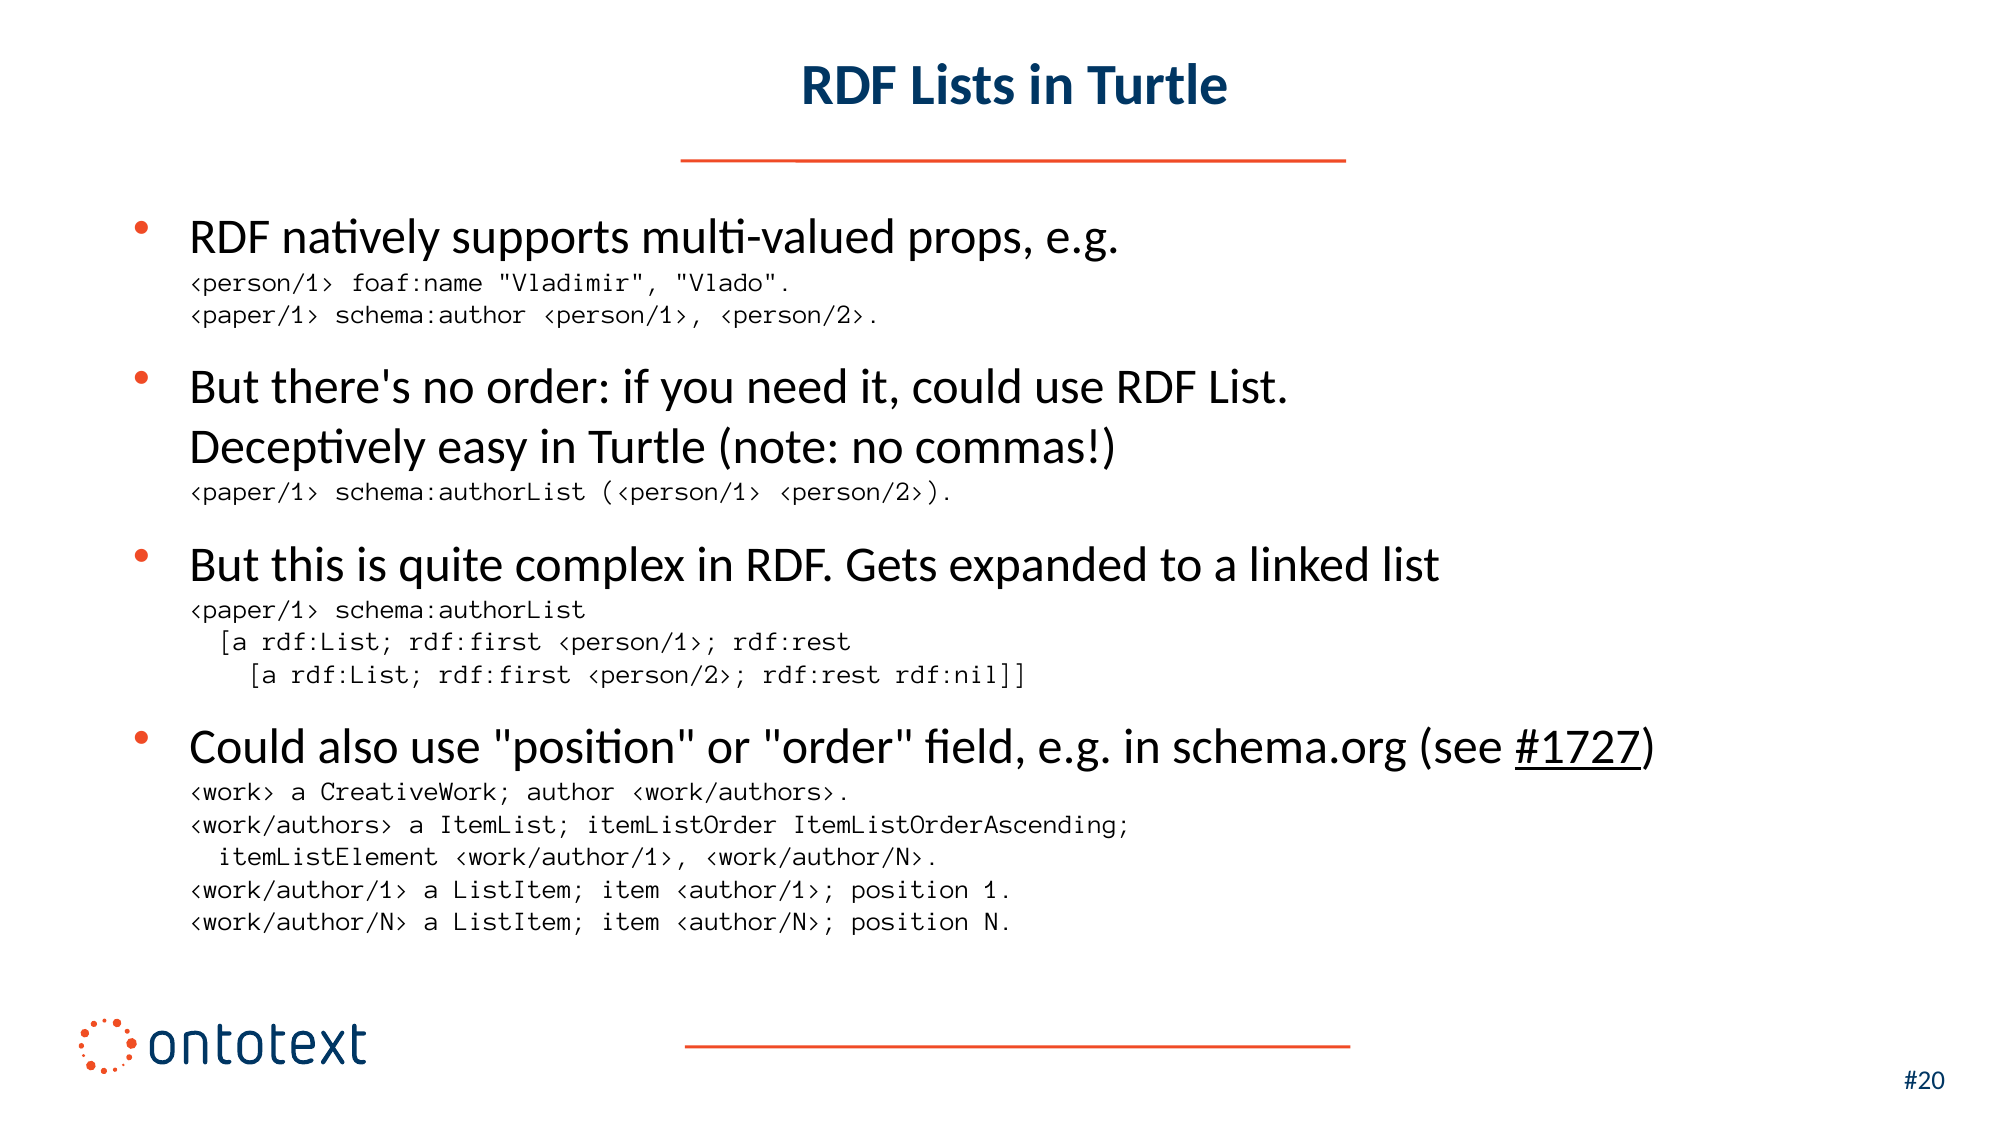

# RDF Lists in Turtle
RDF natively supports multi-valued props, e.g.
<person/1> foaf:name "Vladimir", "Vlado".
<paper/1> schema:author <person/1>, <person/2>.
But there's no order: if you need it, could use RDF List.
Deceptively easy in Turtle (note: no commas!)
<paper/1> schema:authorList (<person/1> <person/2>).
But this is quite complex in RDF. Gets expanded to a linked list
<paper/1> schema:authorList
  [a rdf:List; rdf:first <person/1>; rdf:rest
    [a rdf:List; rdf:first <person/2>; rdf:rest rdf:nil]]
Could also use "position" or "order" field, e.g. in schema.org (see #1727)
<work> a CreativeWork; author <work/authors>.
<work/authors> a ItemList; itemListOrder ItemListOrderAscending;
  itemListElement <work/author/1>, <work/author/N>.
<work/author/1> a ListItem; item <author/1>; position 1.
<work/author/N> a ListItem; item <author/N>; position N.

#20